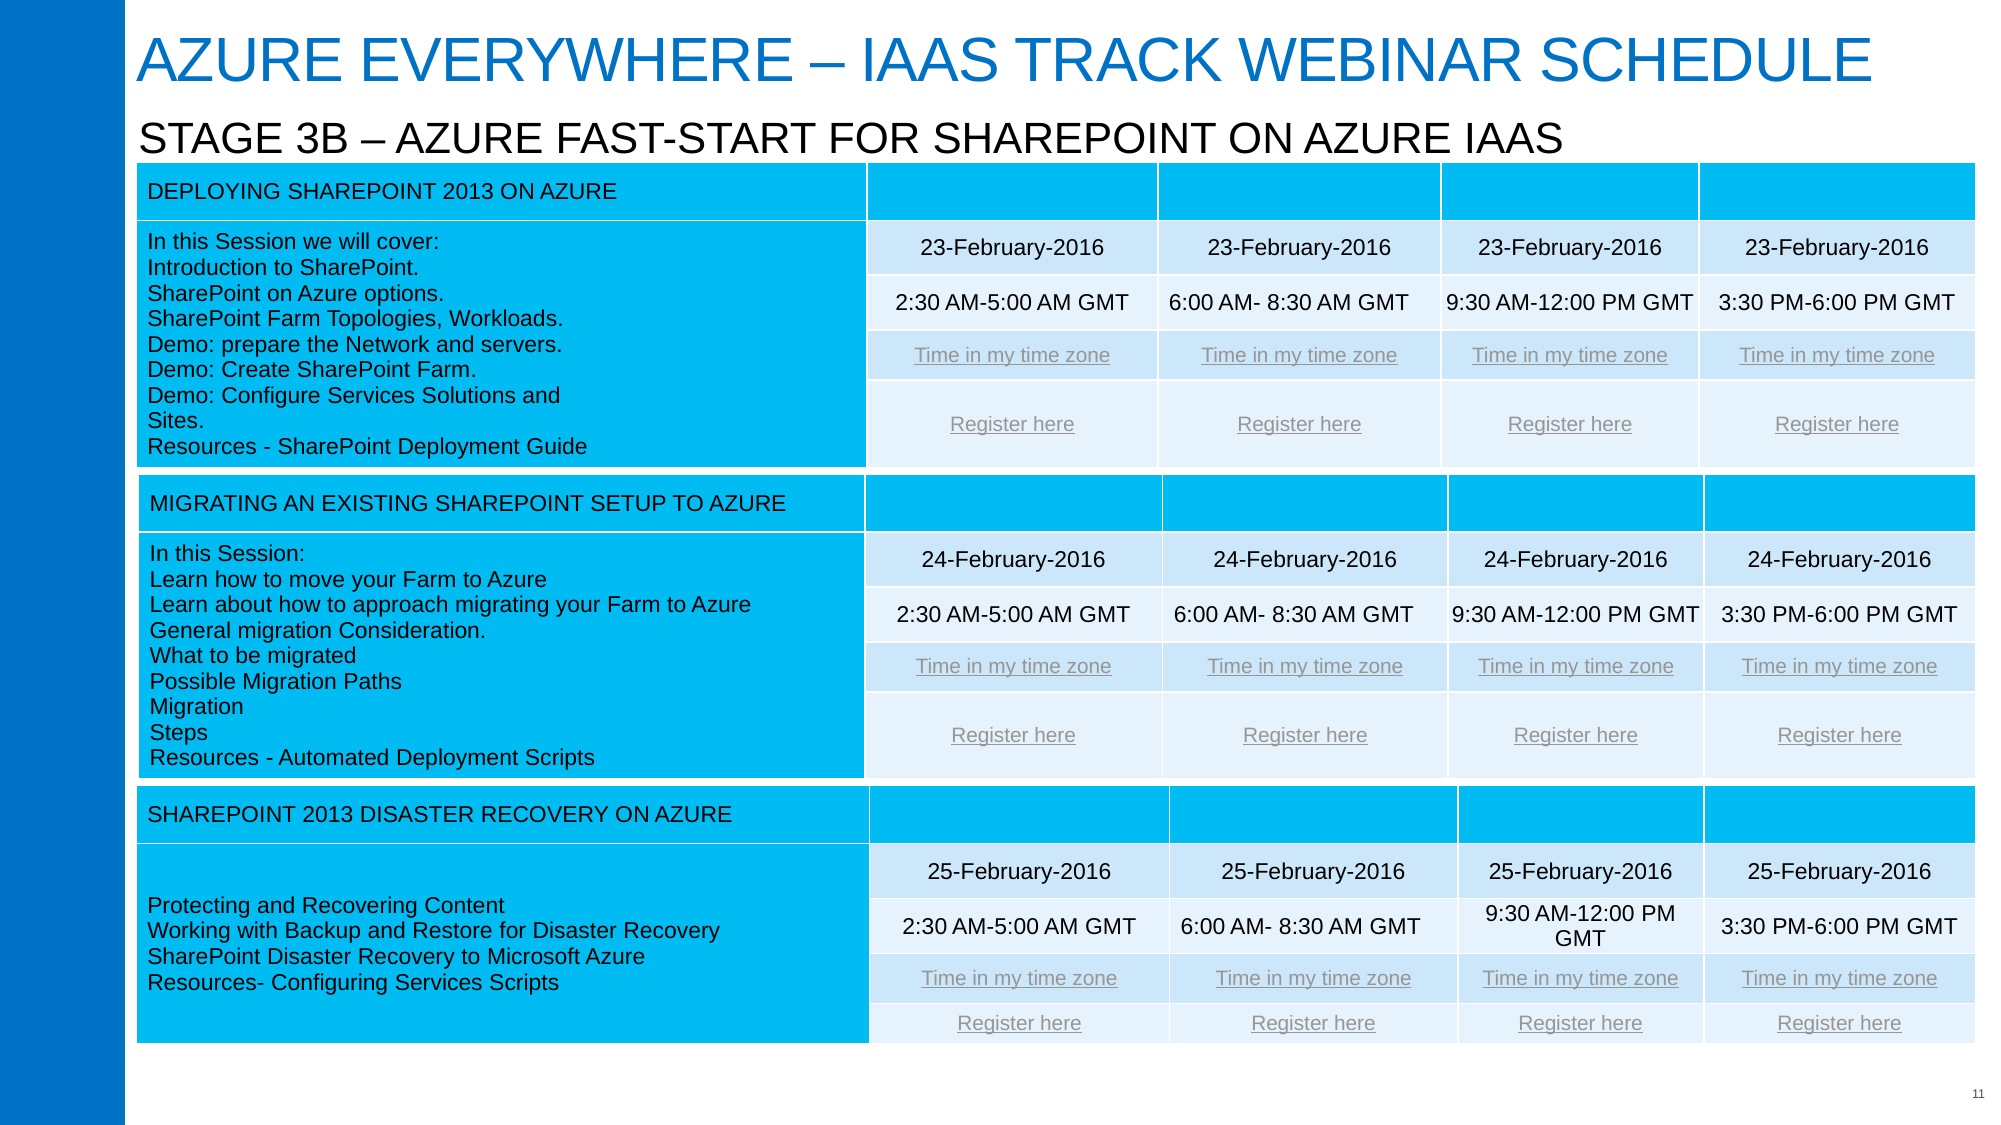

# AZURE EVERYWHERE – IAAS TRACK WEBINAR SCHEDULE
STAGE 3B – AZURE FAST-START FOR SHAREPOINT ON AZURE IAAS
| DEPLOYING SHAREPOINT 2013 ON AZURE |  |  |  |  |
| --- | --- | --- | --- | --- |
| In this Session we will cover: Introduction to SharePoint. SharePoint on Azure options. SharePoint Farm Topologies, Workloads. Demo: prepare the Network and servers. Demo: Create SharePoint Farm. Demo: Configure Services Solutions and Sites.                                          Resources - SharePoint Deployment Guide | 23-February-2016 | 23-February-2016 | 23-February-2016 | 23-February-2016 |
|  | 2:30 AM-5:00 AM GMT | 6:00 AM- 8:30 AM GMT | 9:30 AM-12:00 PM GMT | 3:30 PM-6:00 PM GMT |
|  | Time in my time zone | Time in my time zone | Time in my time zone | Time in my time zone |
|  | Register here | Register here | Register here | Register here |
| MIGRATING AN EXISTING SHAREPOINT SETUP TO AZURE |  |  |  |  |
| --- | --- | --- | --- | --- |
| In this Session: Learn how to move your Farm to Azure Learn about how to approach migrating your Farm to Azure General migration Consideration. What to be migrated Possible Migration Paths Migration Steps                                                Resources - Automated Deployment Scripts | 24-February-2016 | 24-February-2016 | 24-February-2016 | 24-February-2016 |
|  | 2:30 AM-5:00 AM GMT | 6:00 AM- 8:30 AM GMT | 9:30 AM-12:00 PM GMT | 3:30 PM-6:00 PM GMT |
|  | Time in my time zone | Time in my time zone | Time in my time zone | Time in my time zone |
|  | Register here | Register here | Register here | Register here |
| SHAREPOINT 2013 DISASTER RECOVERY ON AZURE |  |  |  |  |
| --- | --- | --- | --- | --- |
| Protecting and Recovering Content Working with Backup and Restore for Disaster Recovery SharePoint Disaster Recovery to Microsoft Azure Resources- Configuring Services Scripts | 25-February-2016 | 25-February-2016 | 25-February-2016 | 25-February-2016 |
|  | 2:30 AM-5:00 AM GMT | 6:00 AM- 8:30 AM GMT | 9:30 AM-12:00 PM GMT | 3:30 PM-6:00 PM GMT |
|  | Time in my time zone | Time in my time zone | Time in my time zone | Time in my time zone |
|  | Register here | Register here | Register here | Register here |
11